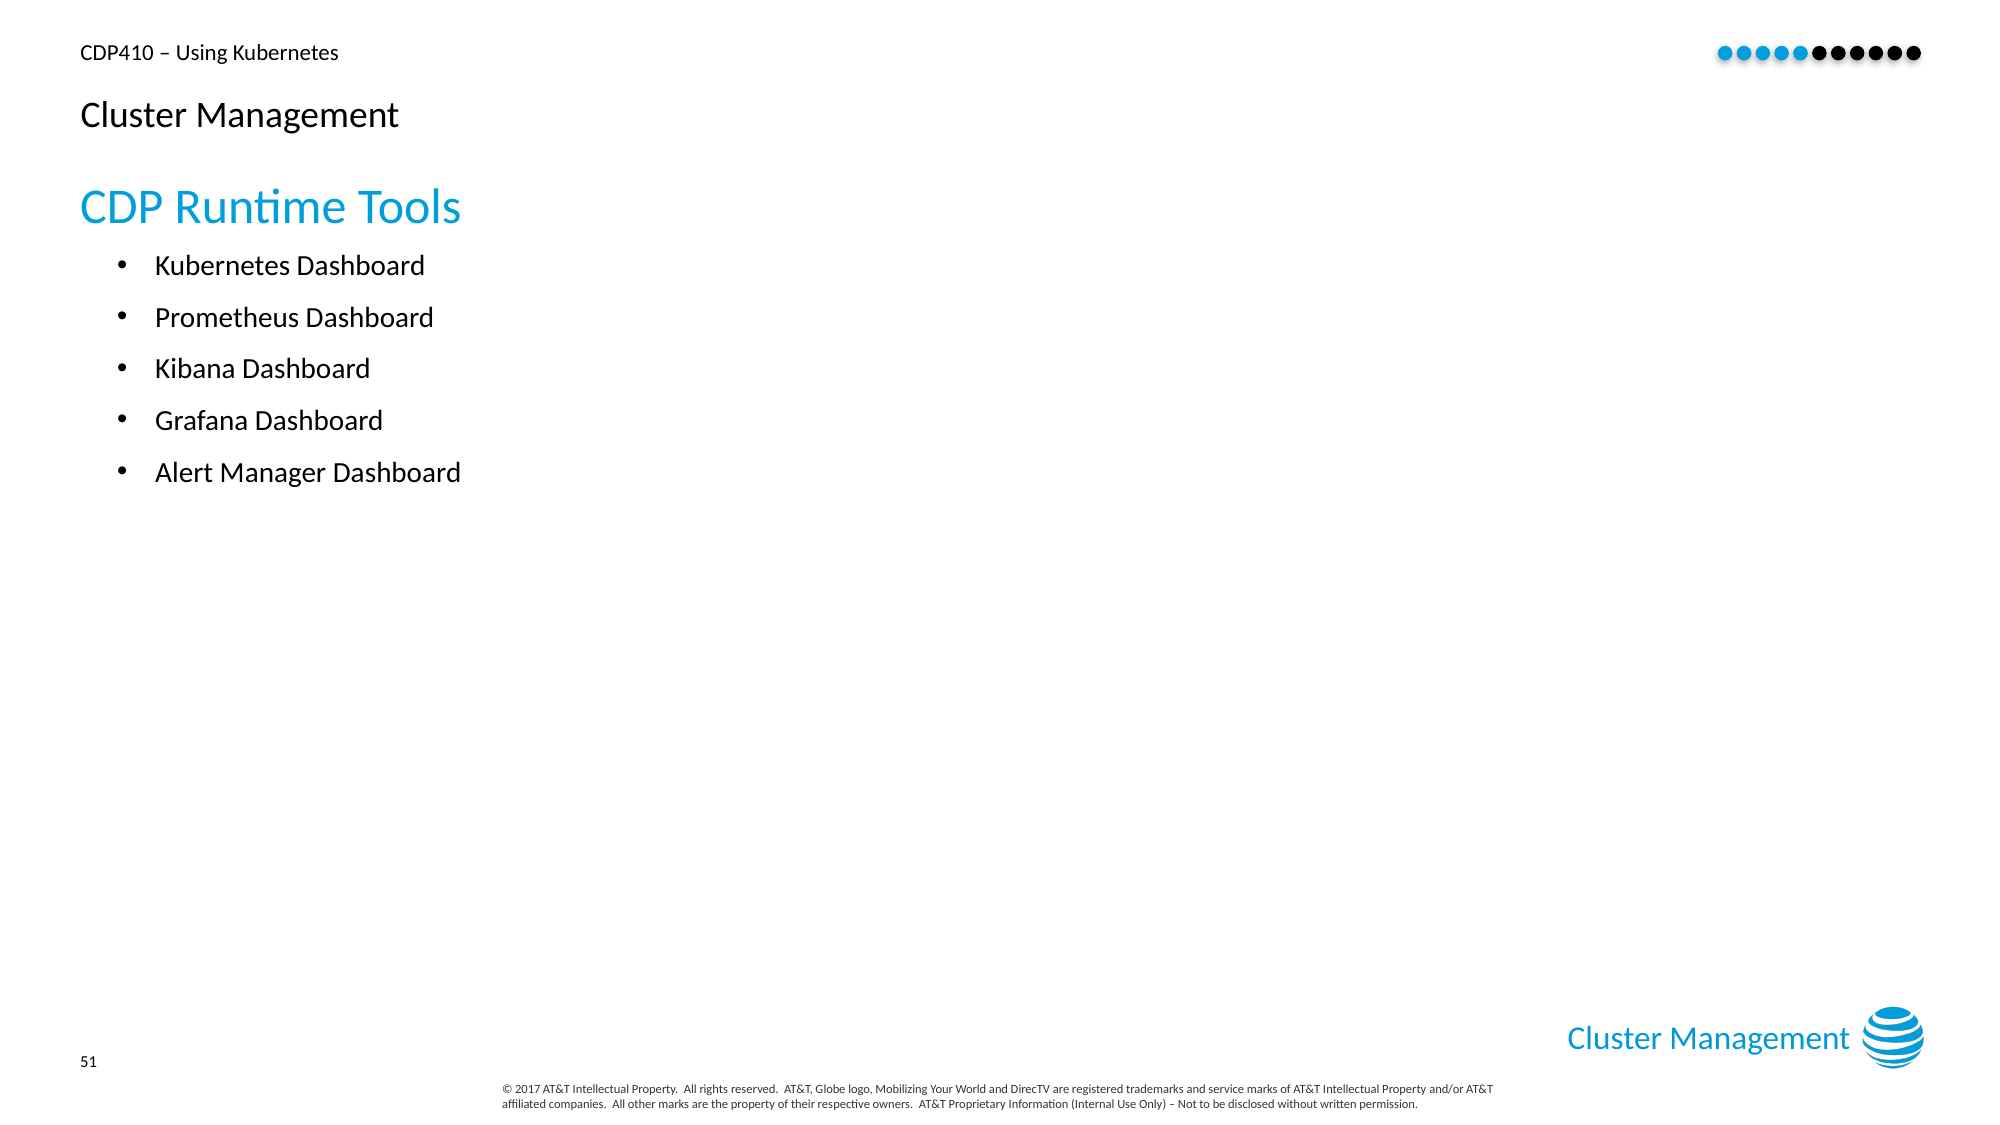

# Cluster Management
CDP Runtime Tools
Kubernetes Dashboard
Prometheus Dashboard
Kibana Dashboard
Grafana Dashboard
Alert Manager Dashboard
Cluster Management
51